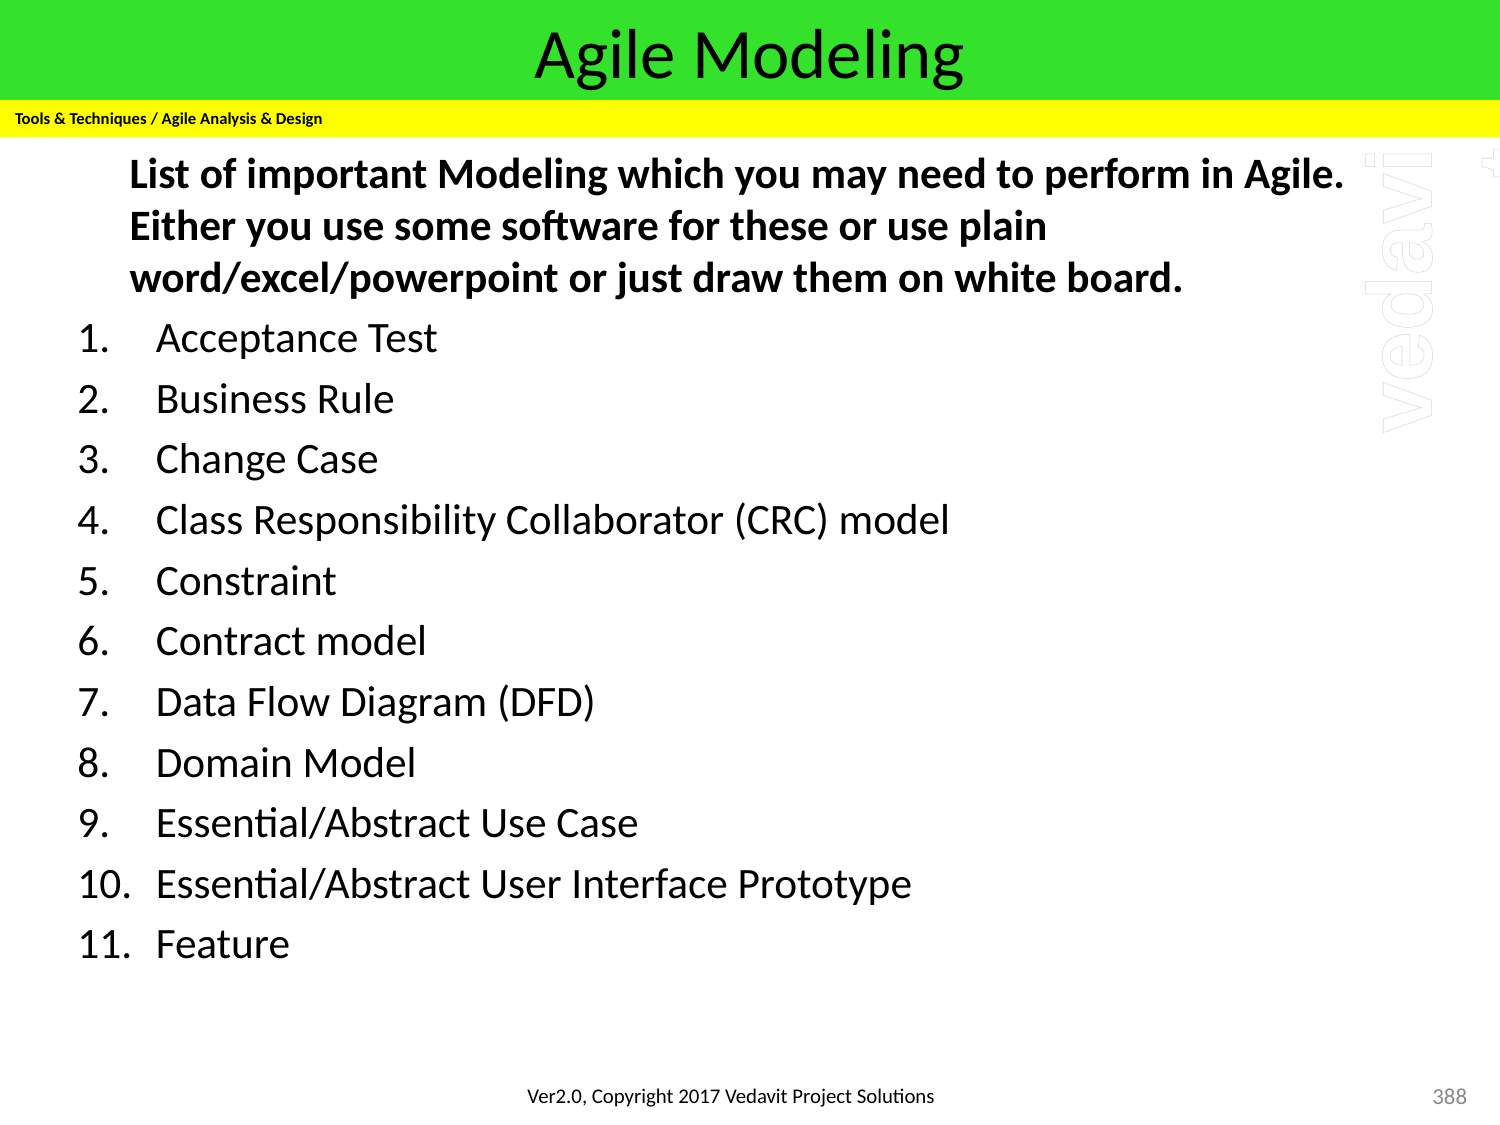

# Agile Modeling
Tools & Techniques / Agile Analysis & Design
	List of important Modeling which you may need to perform in Agile. Either you use some software for these or use plain word/excel/powerpoint or just draw them on white board.
Acceptance Test
Business Rule
Change Case
Class Responsibility Collaborator (CRC) model
Constraint
Contract model
Data Flow Diagram (DFD)
Domain Model
Essential/Abstract Use Case
Essential/Abstract User Interface Prototype
Feature

388